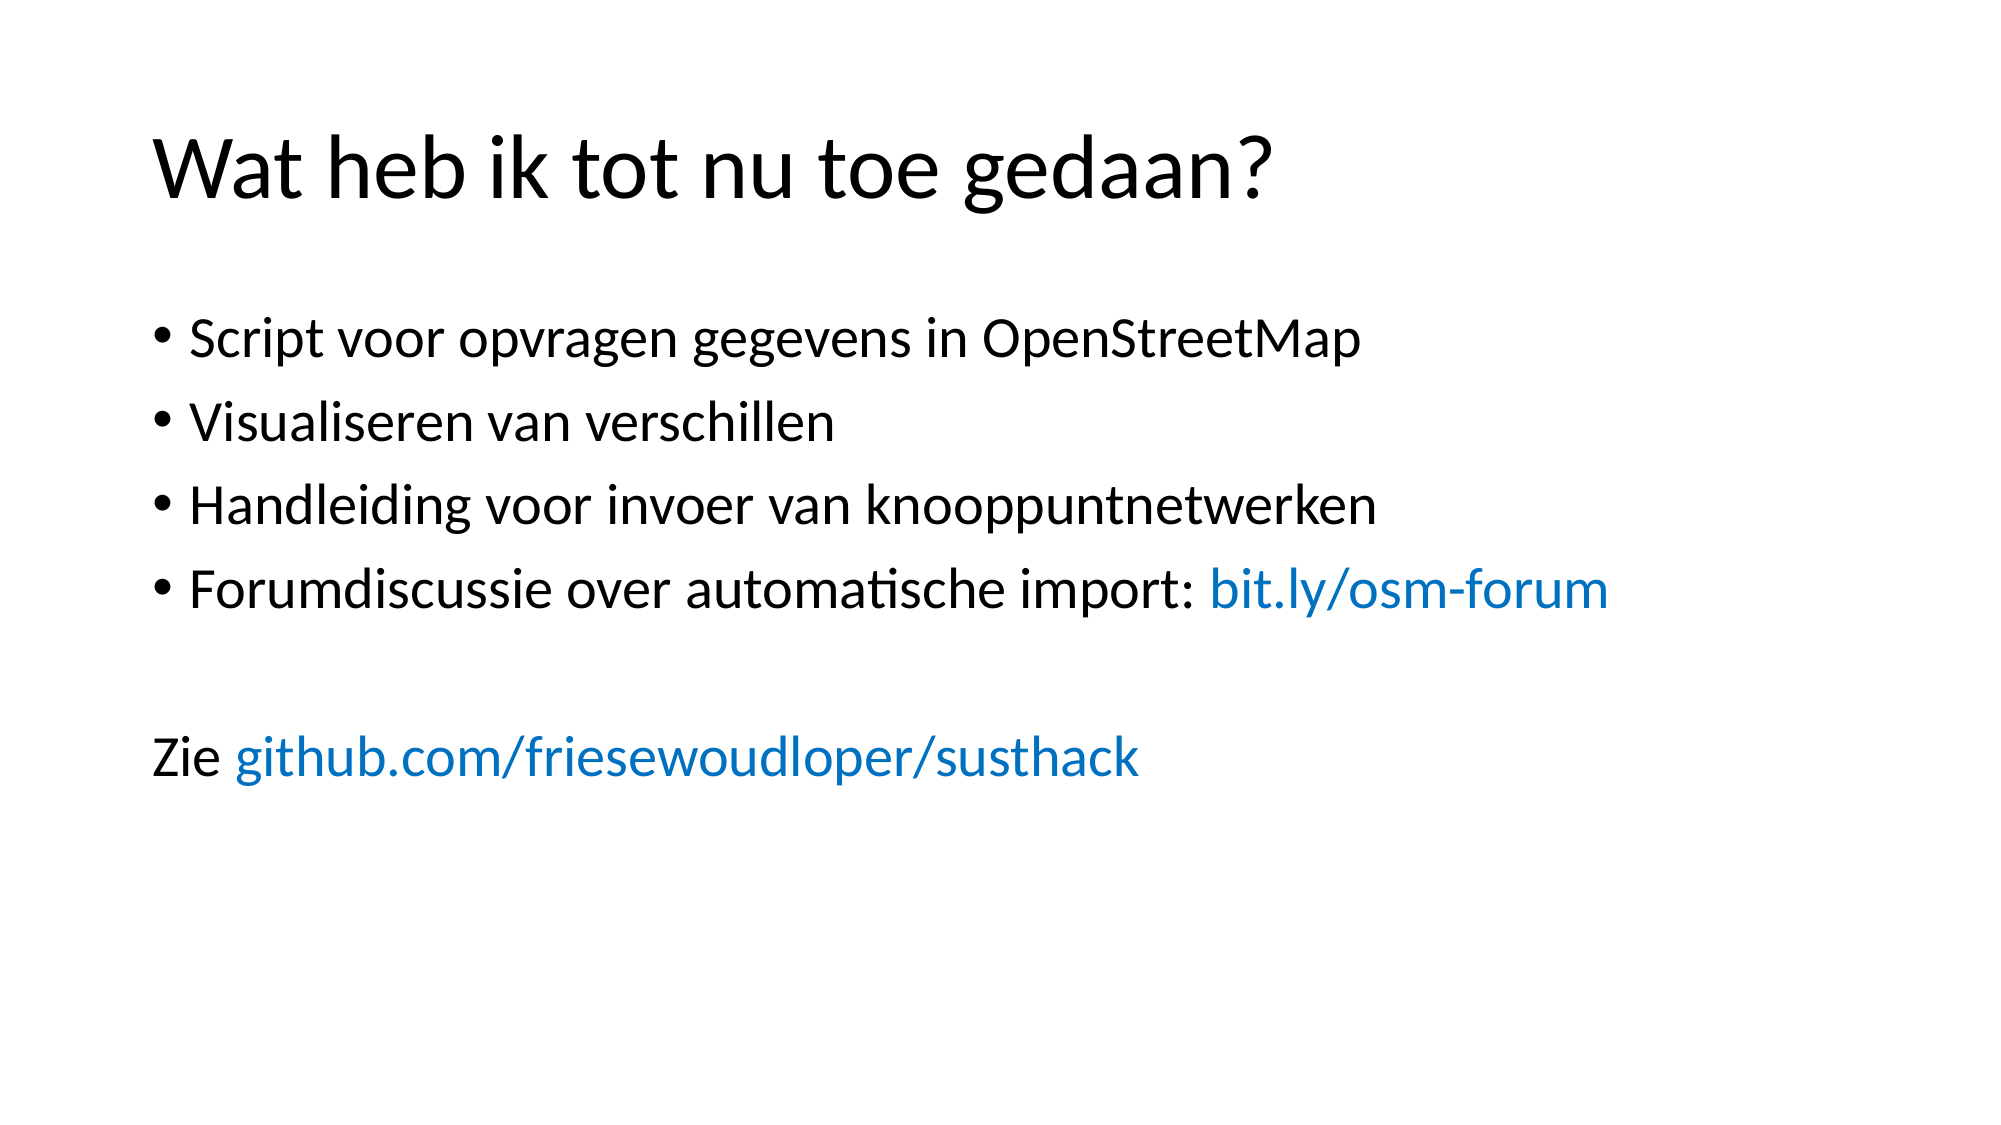

# Wat heb ik tot nu toe gedaan?
Script voor opvragen gegevens in OpenStreetMap
Visualiseren van verschillen
Handleiding voor invoer van knooppuntnetwerken
Forumdiscussie over automatische import: bit.ly/osm-forum

Zie github.com/friesewoudloper/susthack